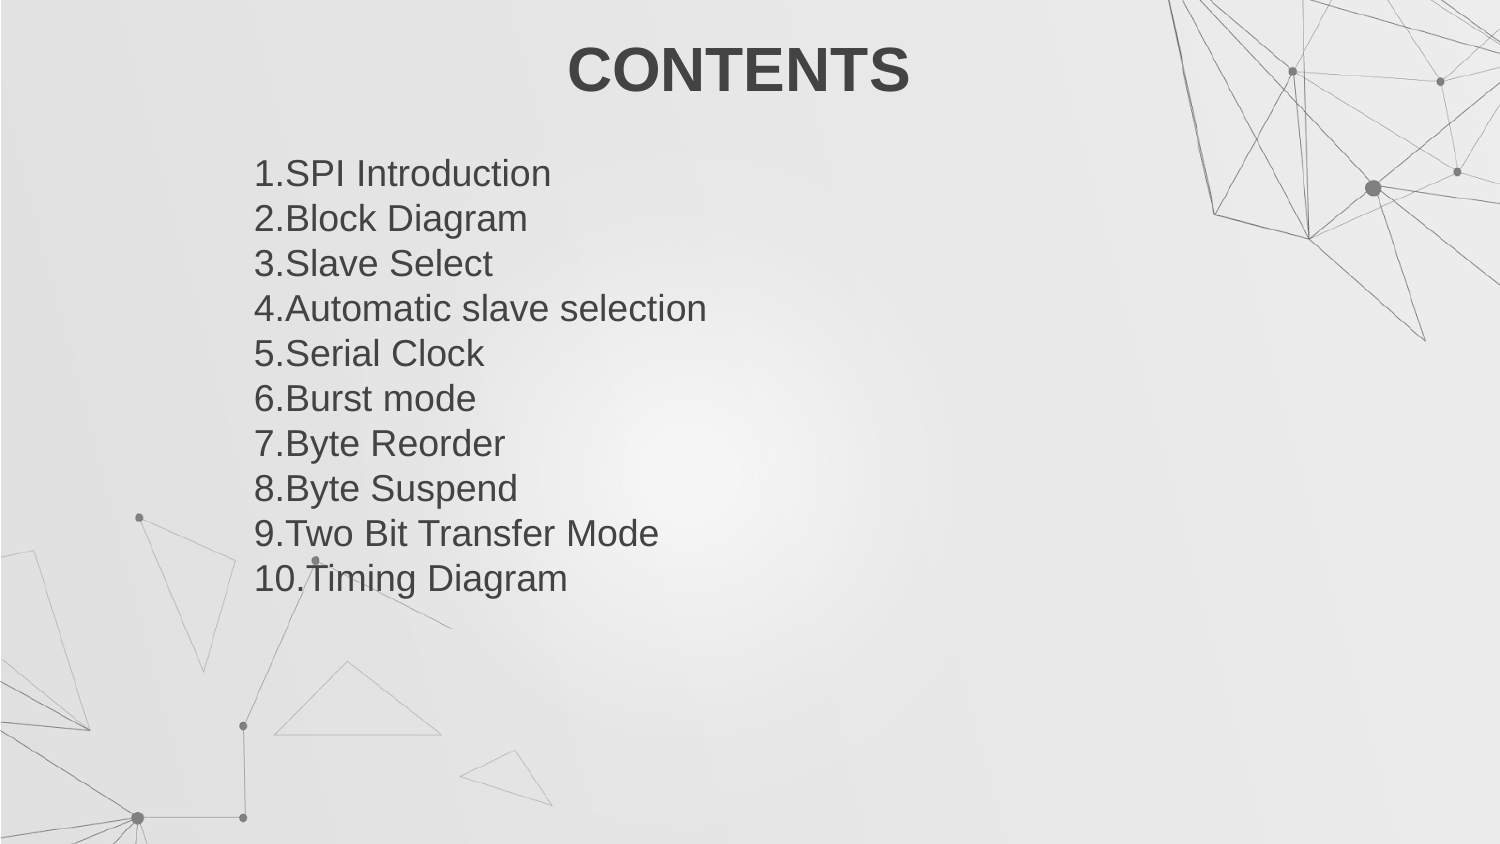

# CONTENTS
1.SPI Introduction
2.Block Diagram
3.Slave Select
4.Automatic slave selection
5.Serial Clock
6.Burst mode
7.Byte Reorder
8.Byte Suspend
9.Two Bit Transfer Mode
10.Timing Diagram